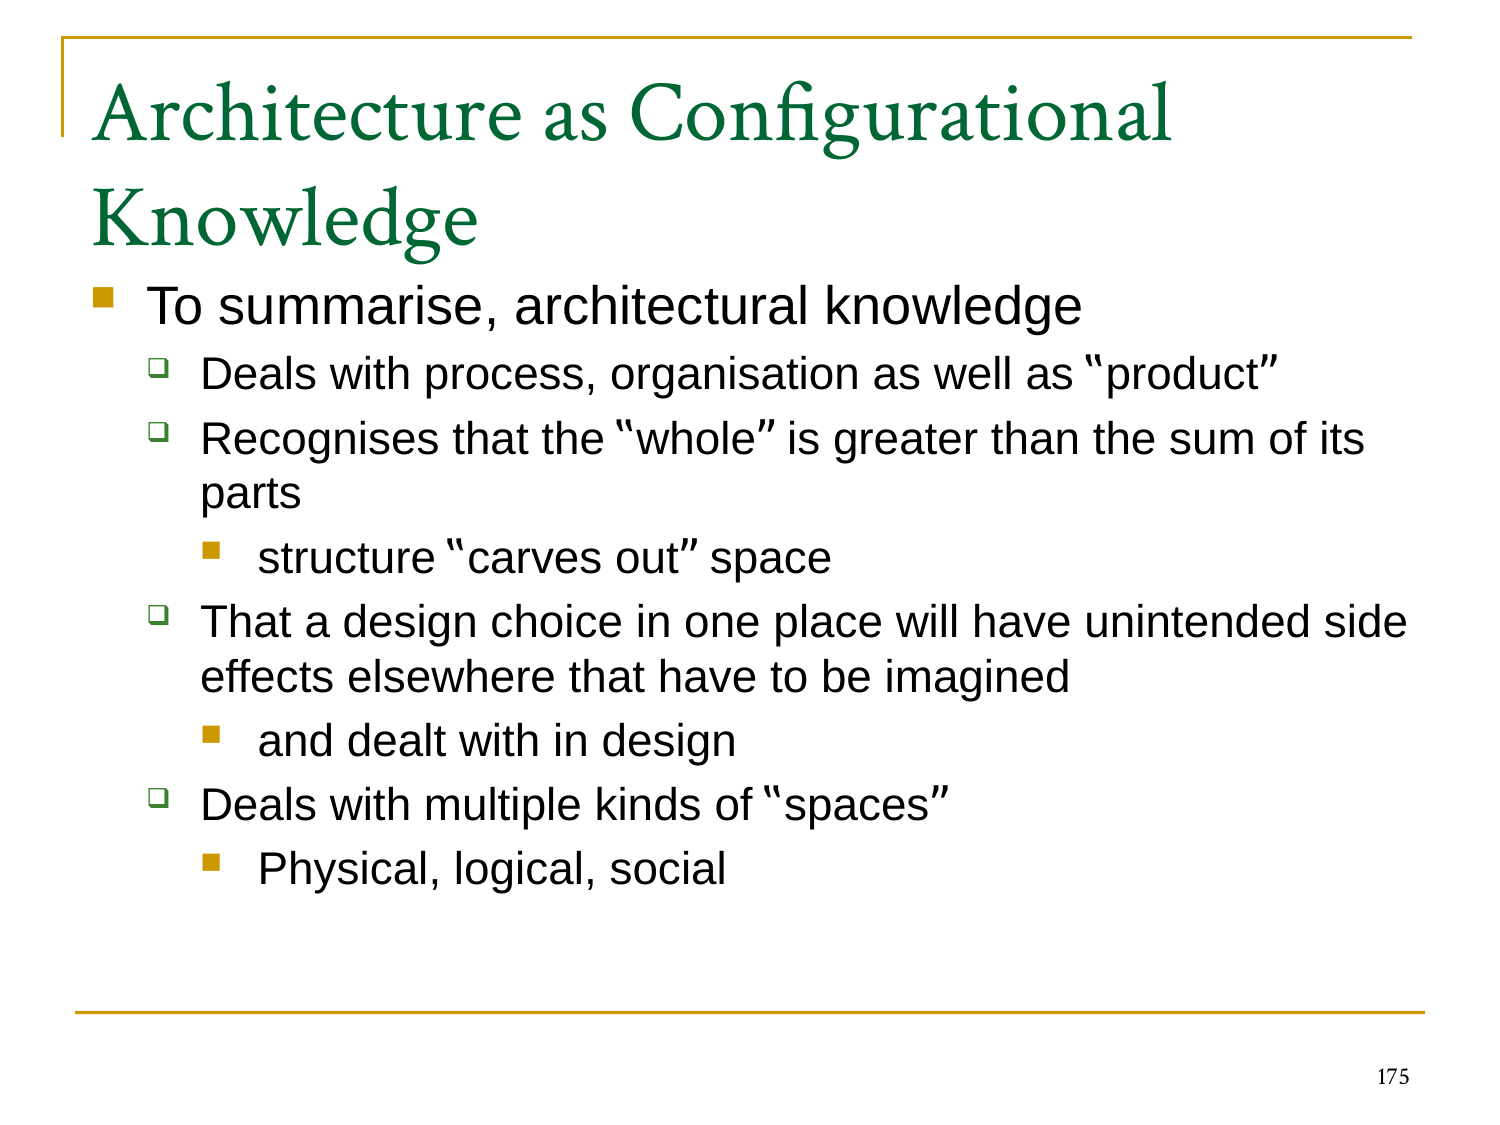

# Architecture as Configurational Knowledge
To summarise, architectural knowledge
Deals with process, organisation as well as “product”
Recognises that the “whole” is greater than the sum of its parts
structure “carves out” space
That a design choice in one place will have unintended side effects elsewhere that have to be imagined
and dealt with in design
Deals with multiple kinds of “spaces”
Physical, logical, social
175